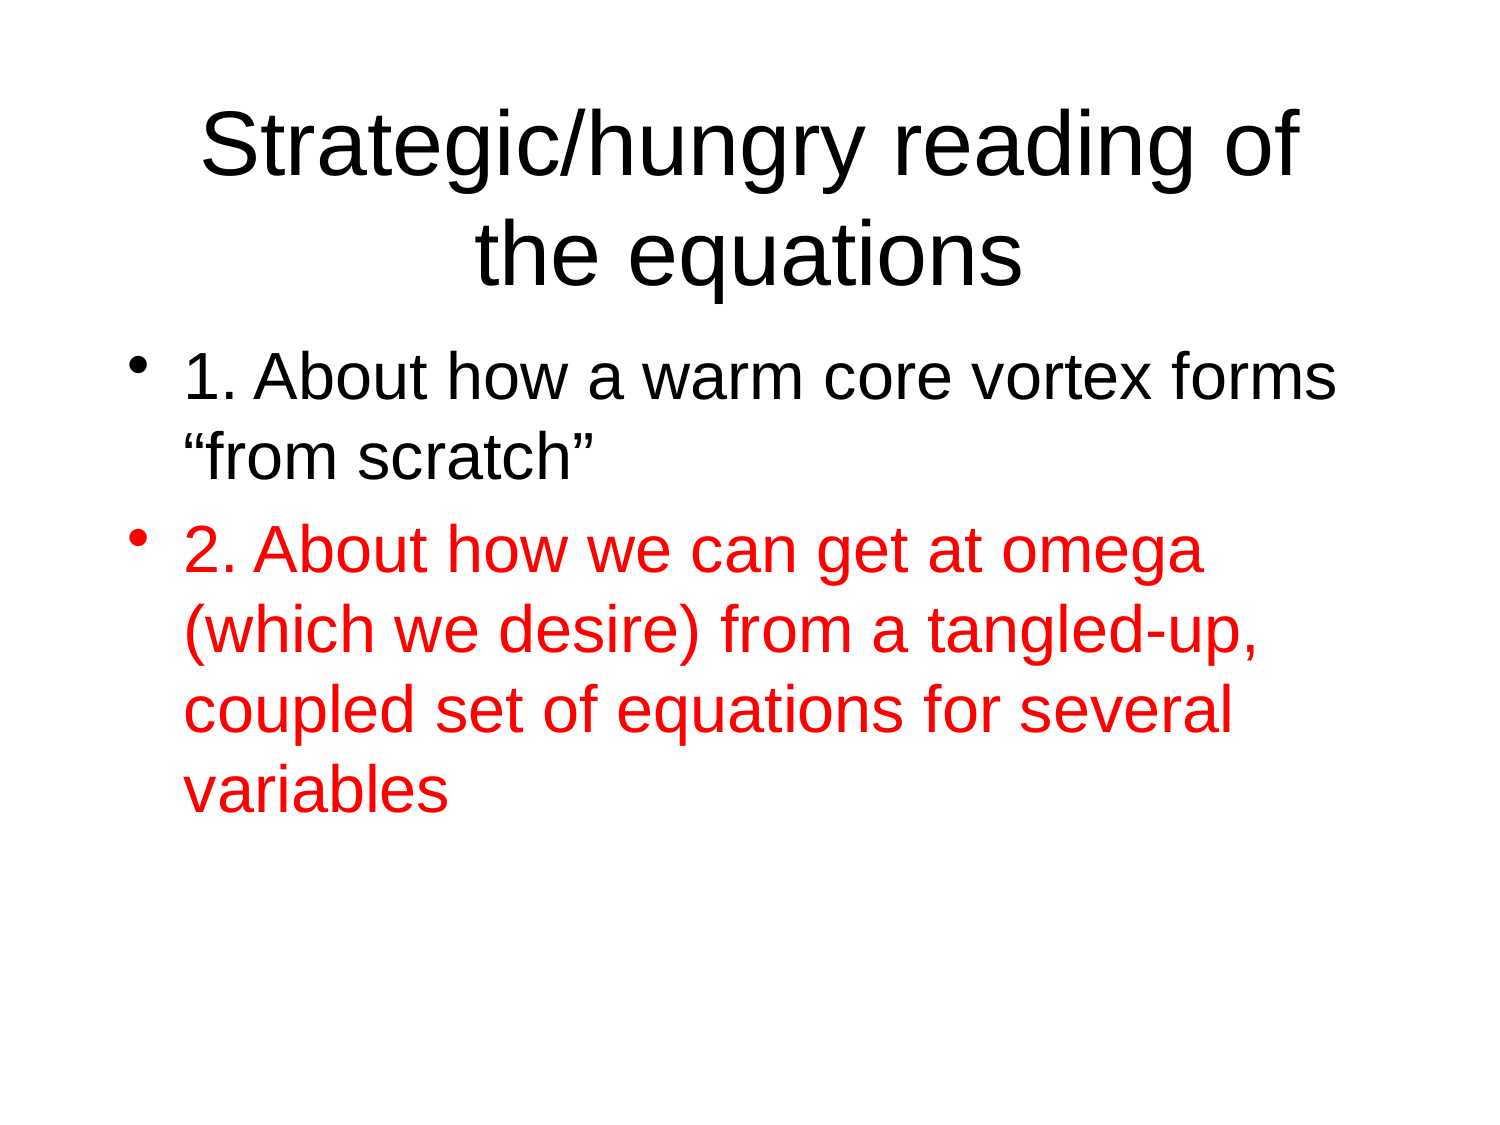

# Strategic/hungry reading of the equations
1. About how a warm core vortex forms “from scratch”
2. About how we can get at omega (which we desire) from a tangled-up, coupled set of equations for several variables